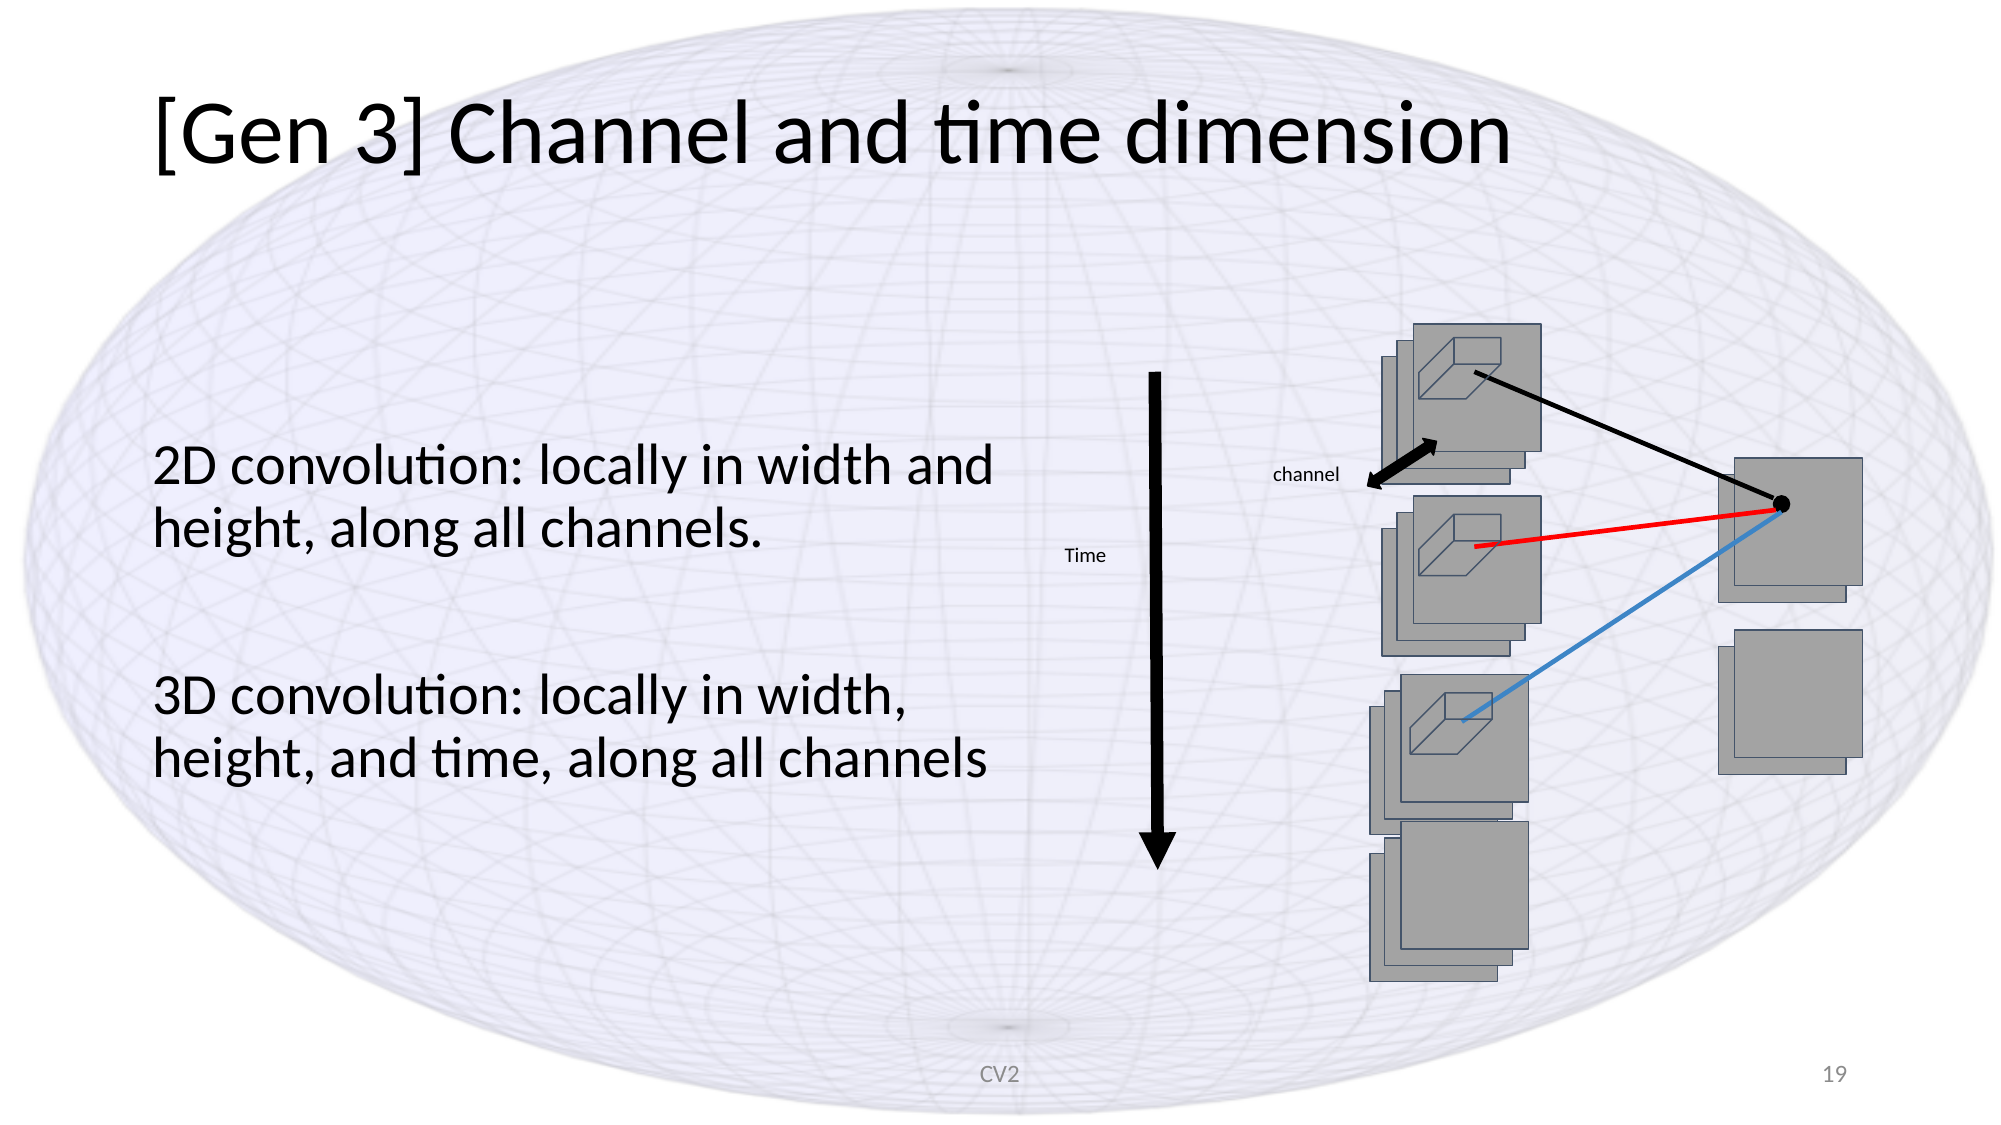

# [Gen 3] Channel and time dimension

2D convolution: locally in width and height, along all channels.

3D convolution: locally in width, height, and time, along all channels

channel

Time

CV2
19